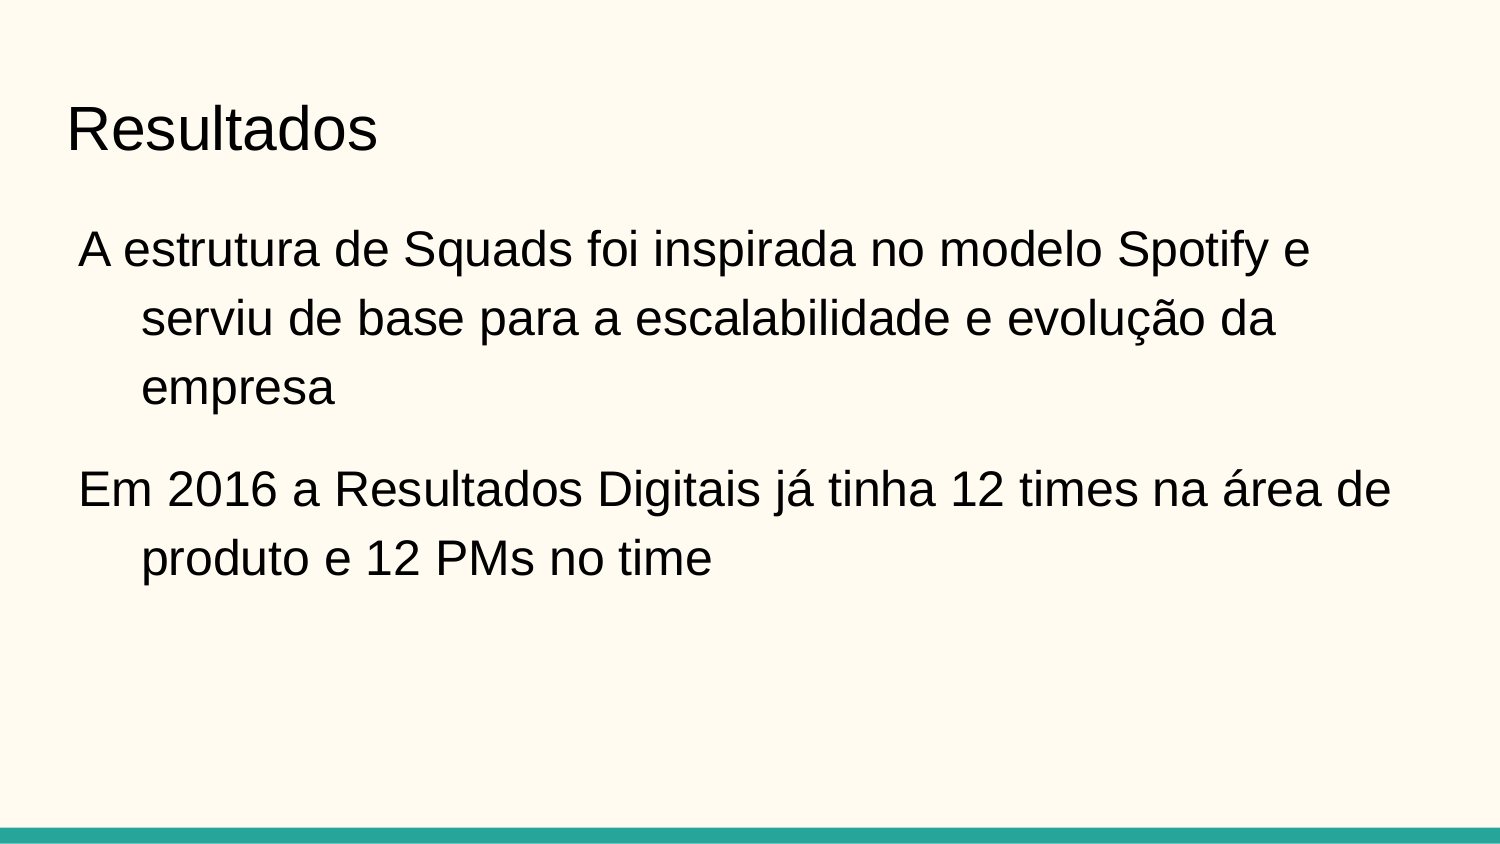

# Resultados
A estrutura de Squads foi inspirada no modelo Spotify e serviu de base para a escalabilidade e evolução da empresa
Em 2016 a Resultados Digitais já tinha 12 times na área de produto e 12 PMs no time